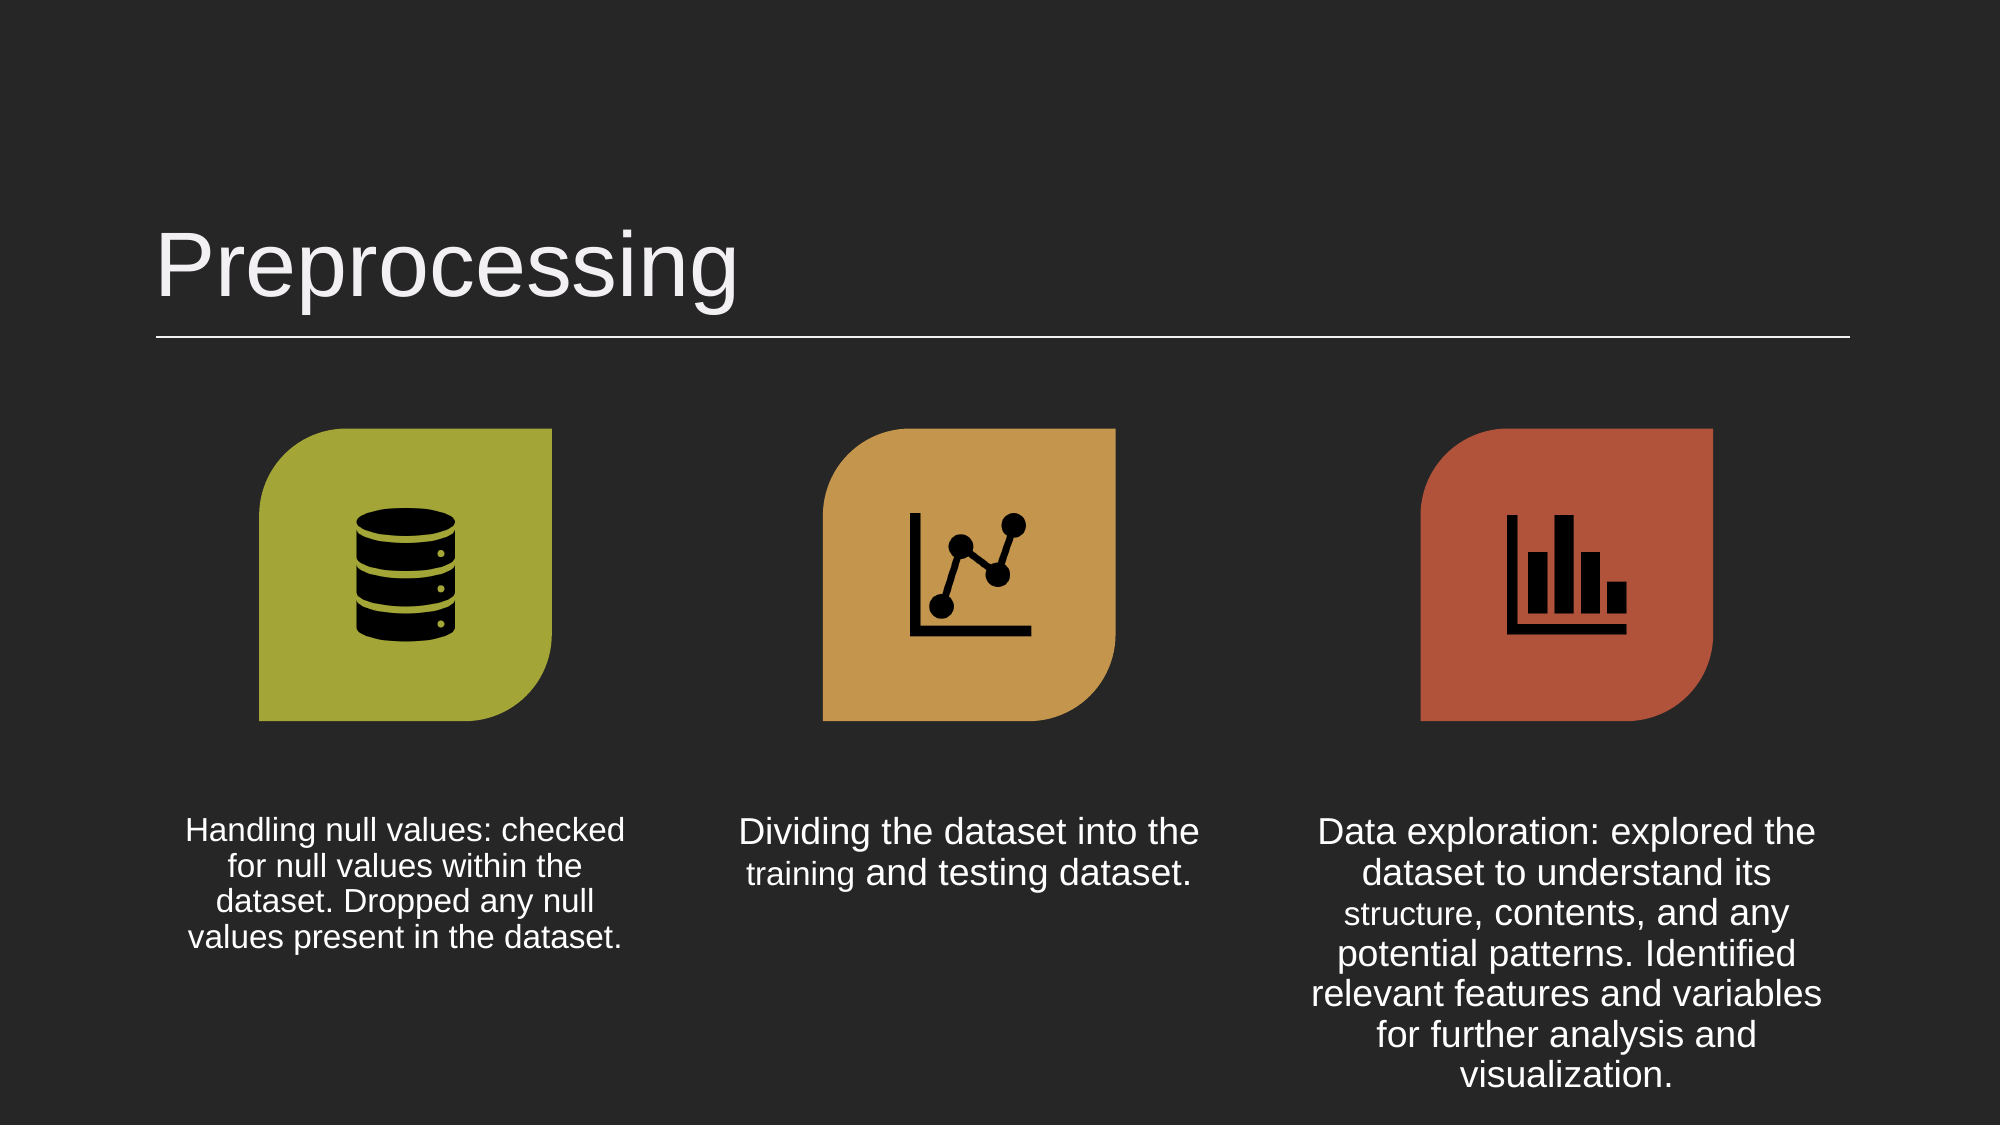

# Preprocessing
Handling null values: checked for null values within the dataset. Dropped any null values present in the dataset.
Dividing the dataset into the training and testing dataset.
Data exploration: explored the dataset to understand its structure, contents, and any potential patterns. Identified relevant features and variables for further analysis and visualization.